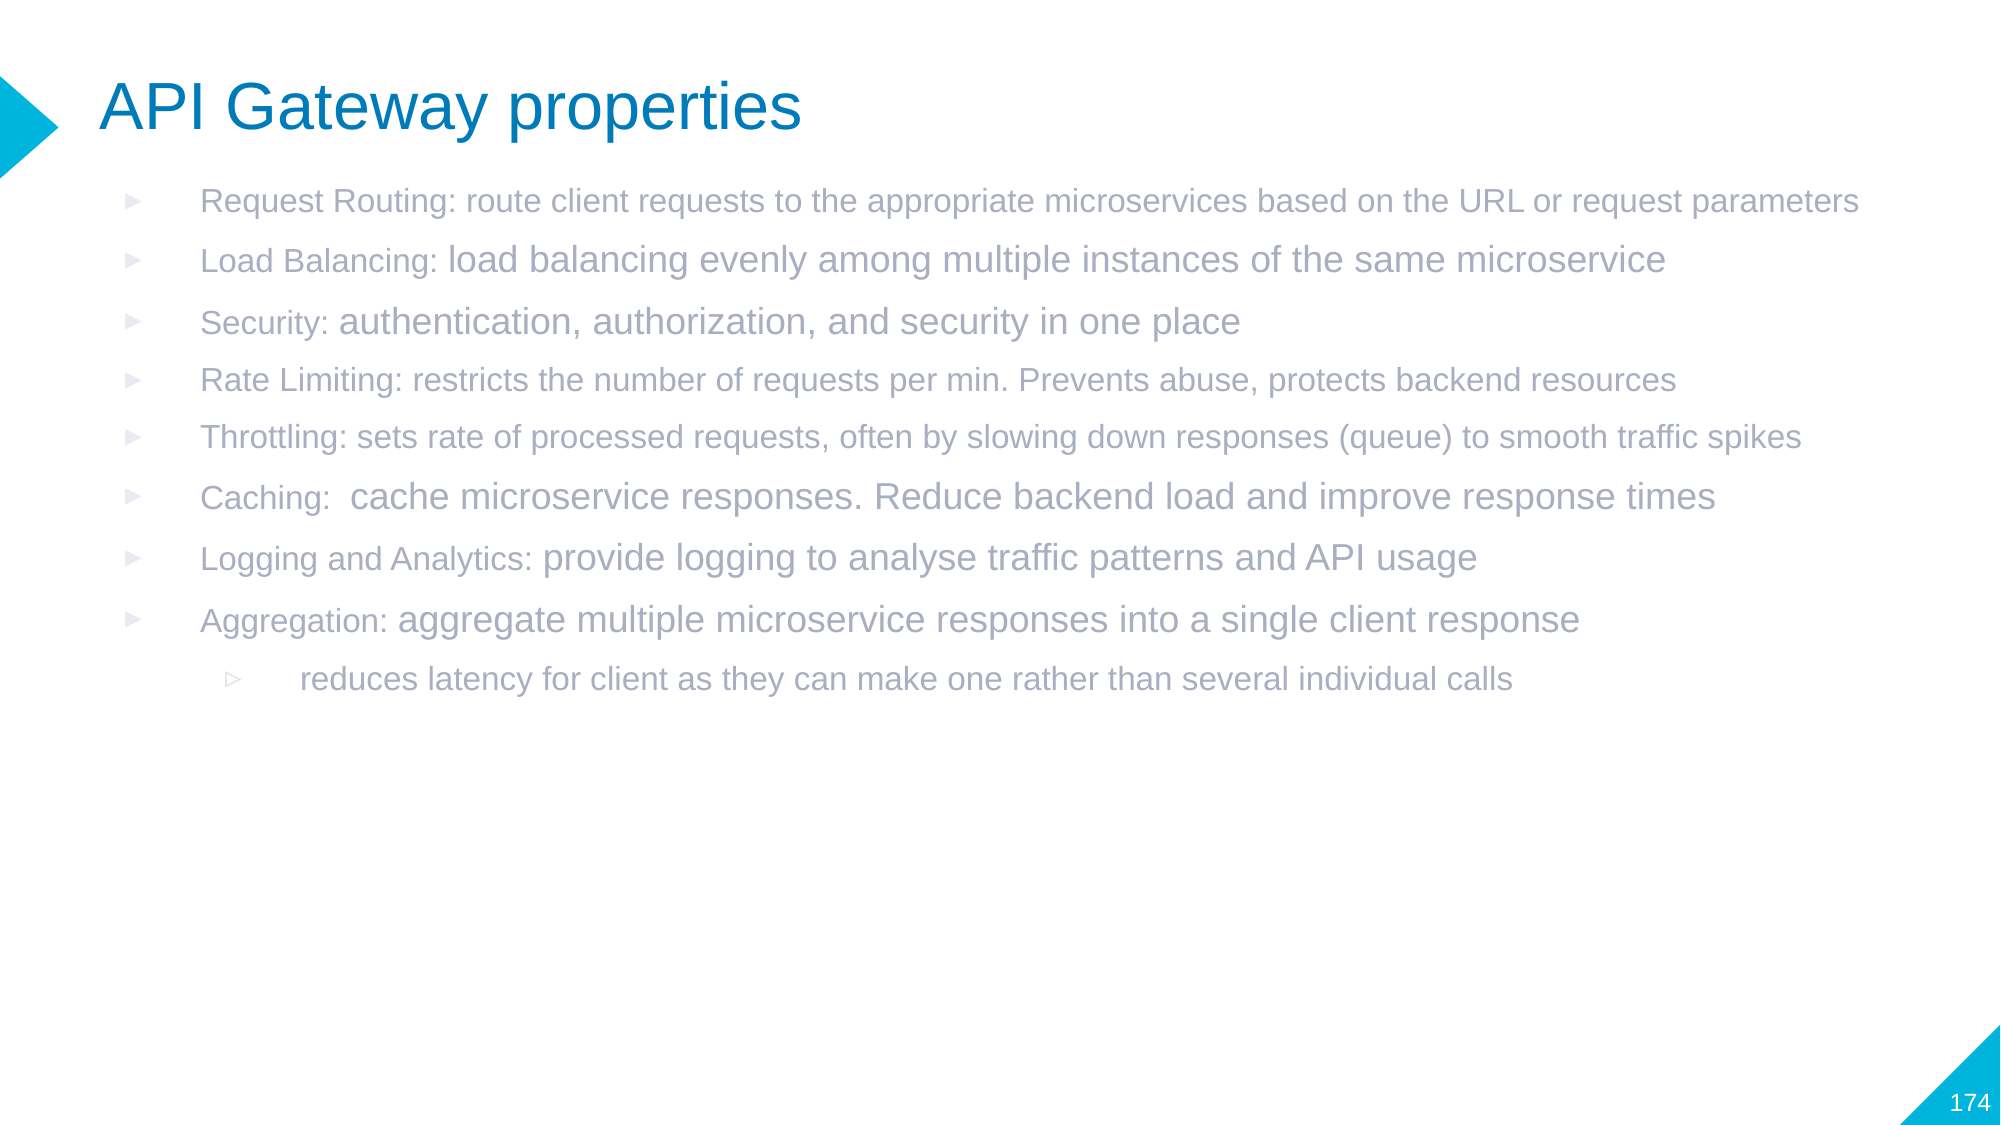

# API Gateway properties
Request Routing: route client requests to the appropriate microservices based on the URL or request parameters
Load Balancing: load balancing evenly among multiple instances of the same microservice
Security: authentication, authorization, and security in one place
Rate Limiting: restricts the number of requests per min. Prevents abuse, protects backend resources
Throttling: sets rate of processed requests, often by slowing down responses (queue) to smooth traffic spikes
Caching:  cache microservice responses. Reduce backend load and improve response times
Logging and Analytics: provide logging to analyse traffic patterns and API usage
Aggregation: aggregate multiple microservice responses into a single client response
reduces latency for client as they can make one rather than several individual calls
174